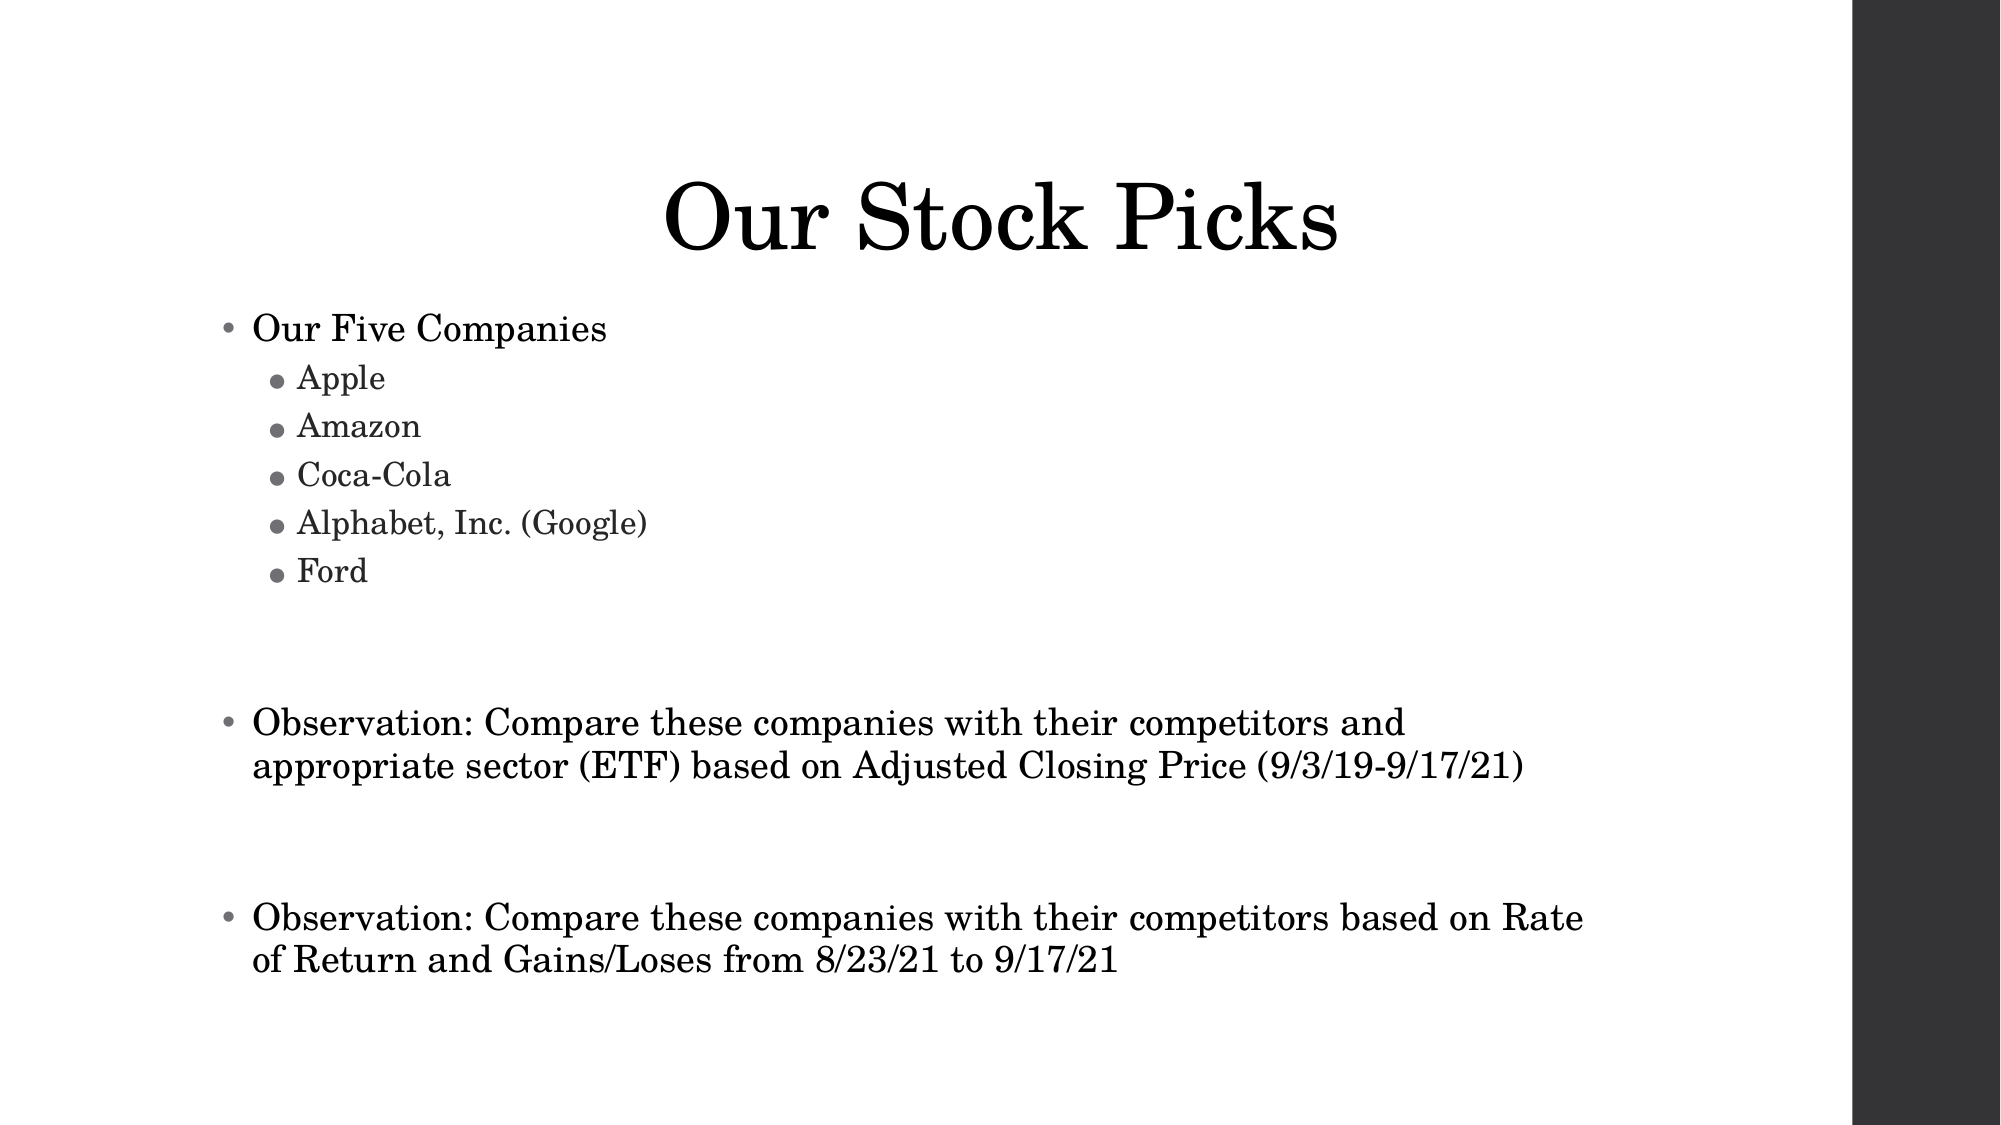

# Our Stock Picks
Our Five Companies
Apple
Amazon
Coca-Cola
Alphabet, Inc. (Google)
Ford

Observation: Compare these companies with their competitors and appropriate sector (ETF) based on Adjusted Closing Price (9/3/19-9/17/21)

Observation: Compare these companies with their competitors based on Rate of Return and Gains/Loses from 8/23/21 to 9/17/21